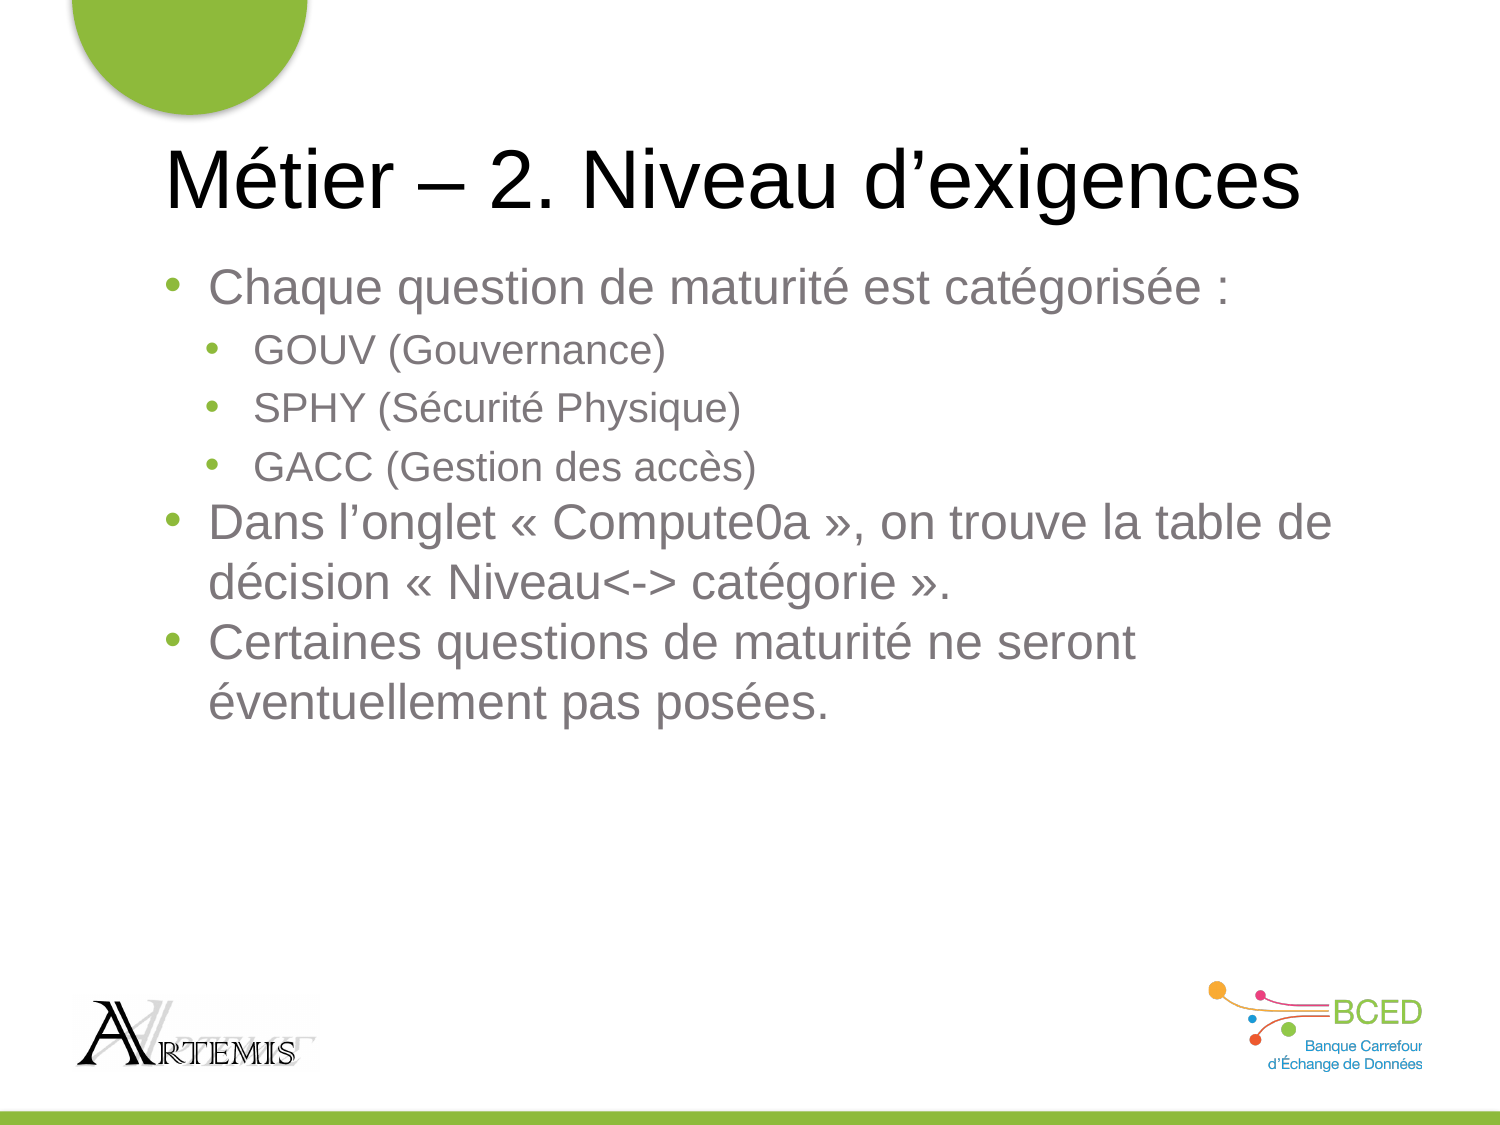

# Métier – 2. Niveau d’exigences
Chaque question de maturité est catégorisée :
GOUV (Gouvernance)
SPHY (Sécurité Physique)
GACC (Gestion des accès)
Dans l’onglet « Compute0a », on trouve la table de décision « Niveau<-> catégorie ».
Certaines questions de maturité ne seront éventuellement pas posées.